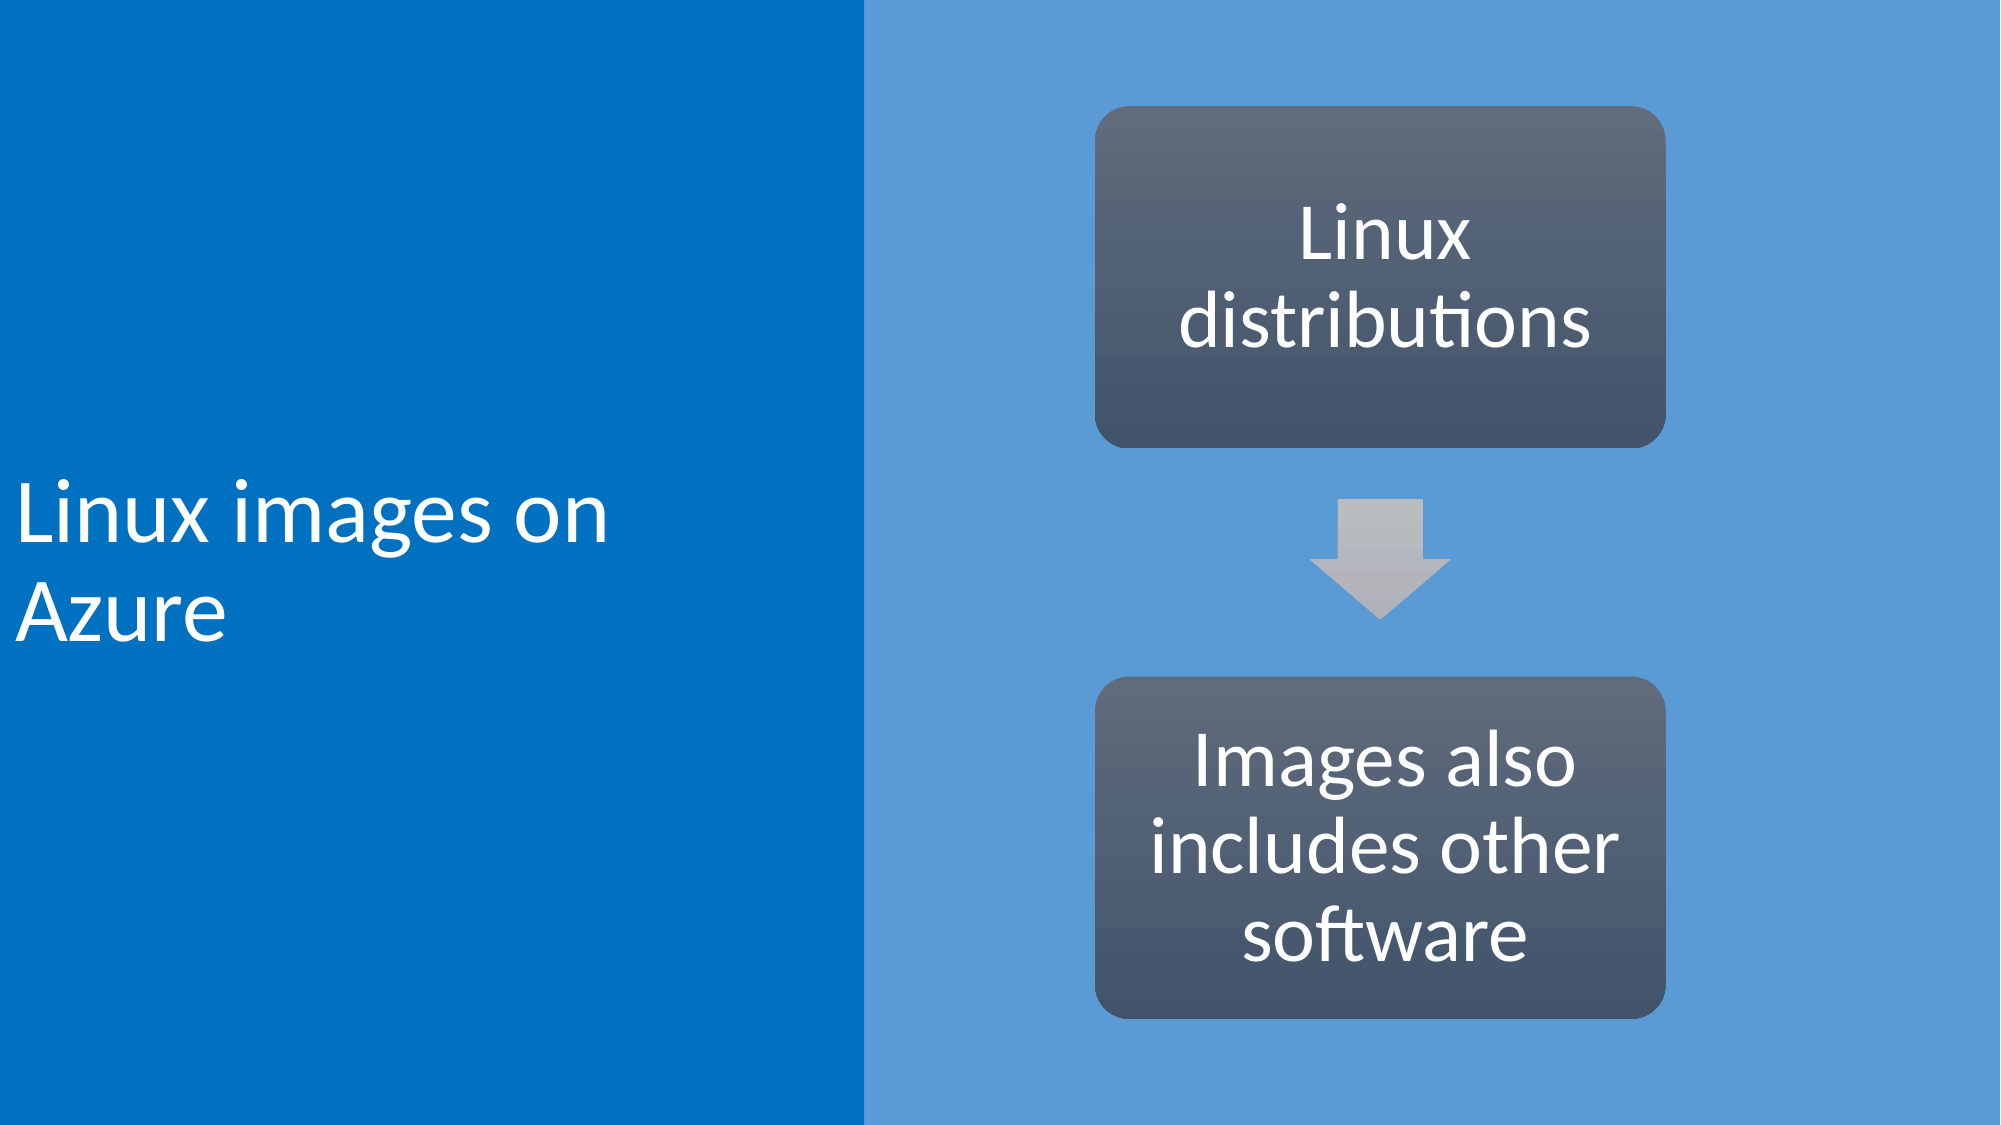

# Linux images on Azure
Linux distributions

Images also includes other software